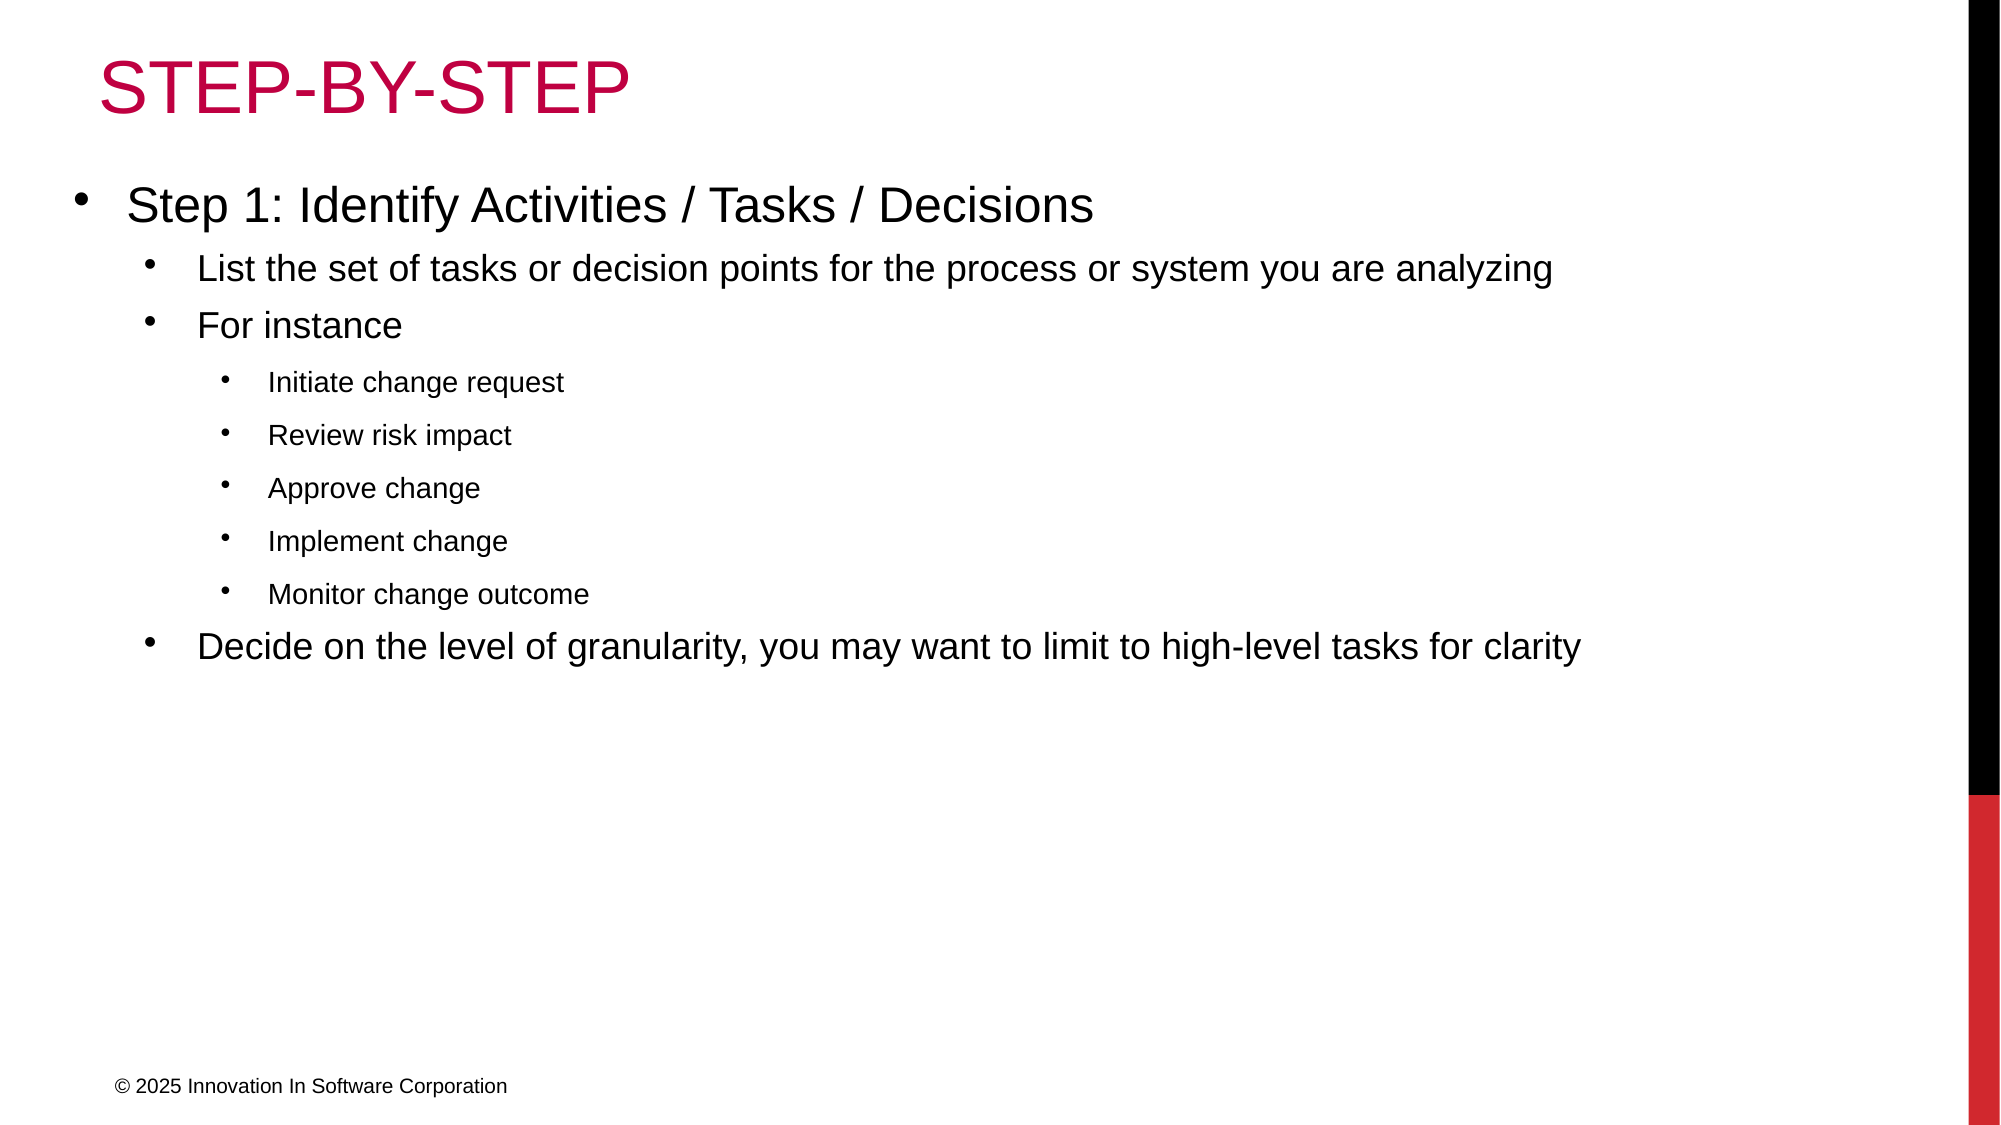

# Step-by-Step
Step 1: Identify Activities / Tasks / Decisions
List the set of tasks or decision points for the process or system you are analyzing
For instance
Initiate change request
Review risk impact
Approve change
Implement change
Monitor change outcome
Decide on the level of granularity, you may want to limit to high-level tasks for clarity

© 2025 Innovation In Software Corporation